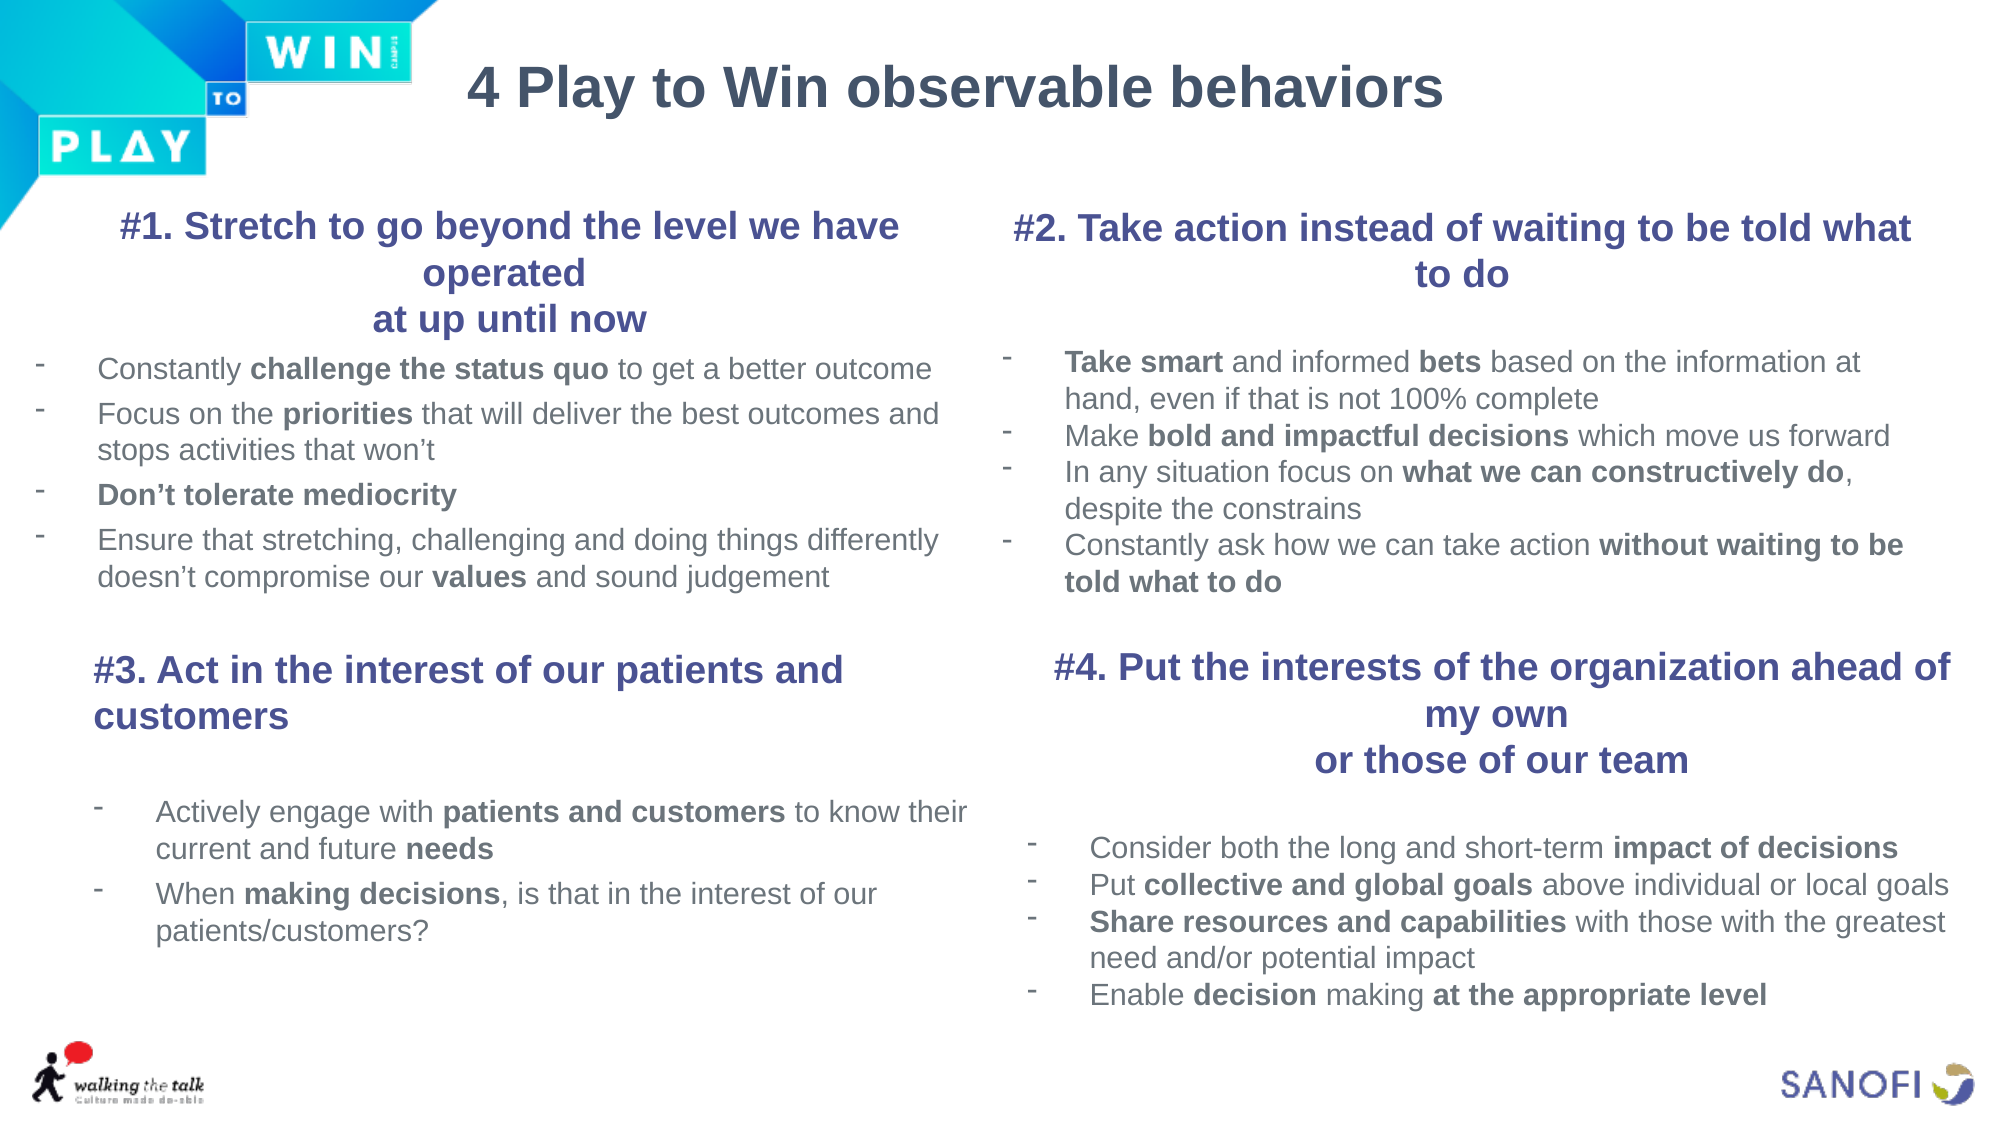

# 4 Play to Win observable behaviors
#1. Stretch to go beyond the level we have operated
at up until now
Constantly challenge the status quo to get a better outcome
Focus on the priorities that will deliver the best outcomes and stops activities that won’t
Don’t tolerate mediocrity
Ensure that stretching, challenging and doing things differently doesn’t compromise our values and sound judgement
#2. Take action instead of waiting to be told what to do

Take smart and informed bets based on the information at hand, even if that is not 100% complete
Make bold and impactful decisions which move us forward
In any situation focus on what we can constructively do, despite the constrains
Constantly ask how we can take action without waiting to be told what to do

#4. Put the interests of the organization ahead of my own
or those of our team

Consider both the long and short-term impact of decisions
Put collective and global goals above individual or local goals
Share resources and capabilities with those with the greatest need and/or potential impact
Enable decision making at the appropriate level

#3. Act in the interest of our patients and customers

Actively engage with patients and customers to know their current and future needs
When making decisions, is that in the interest of our patients/customers?

©Walking the Talk, Ltd, 2020 All rights reserved | WTT1